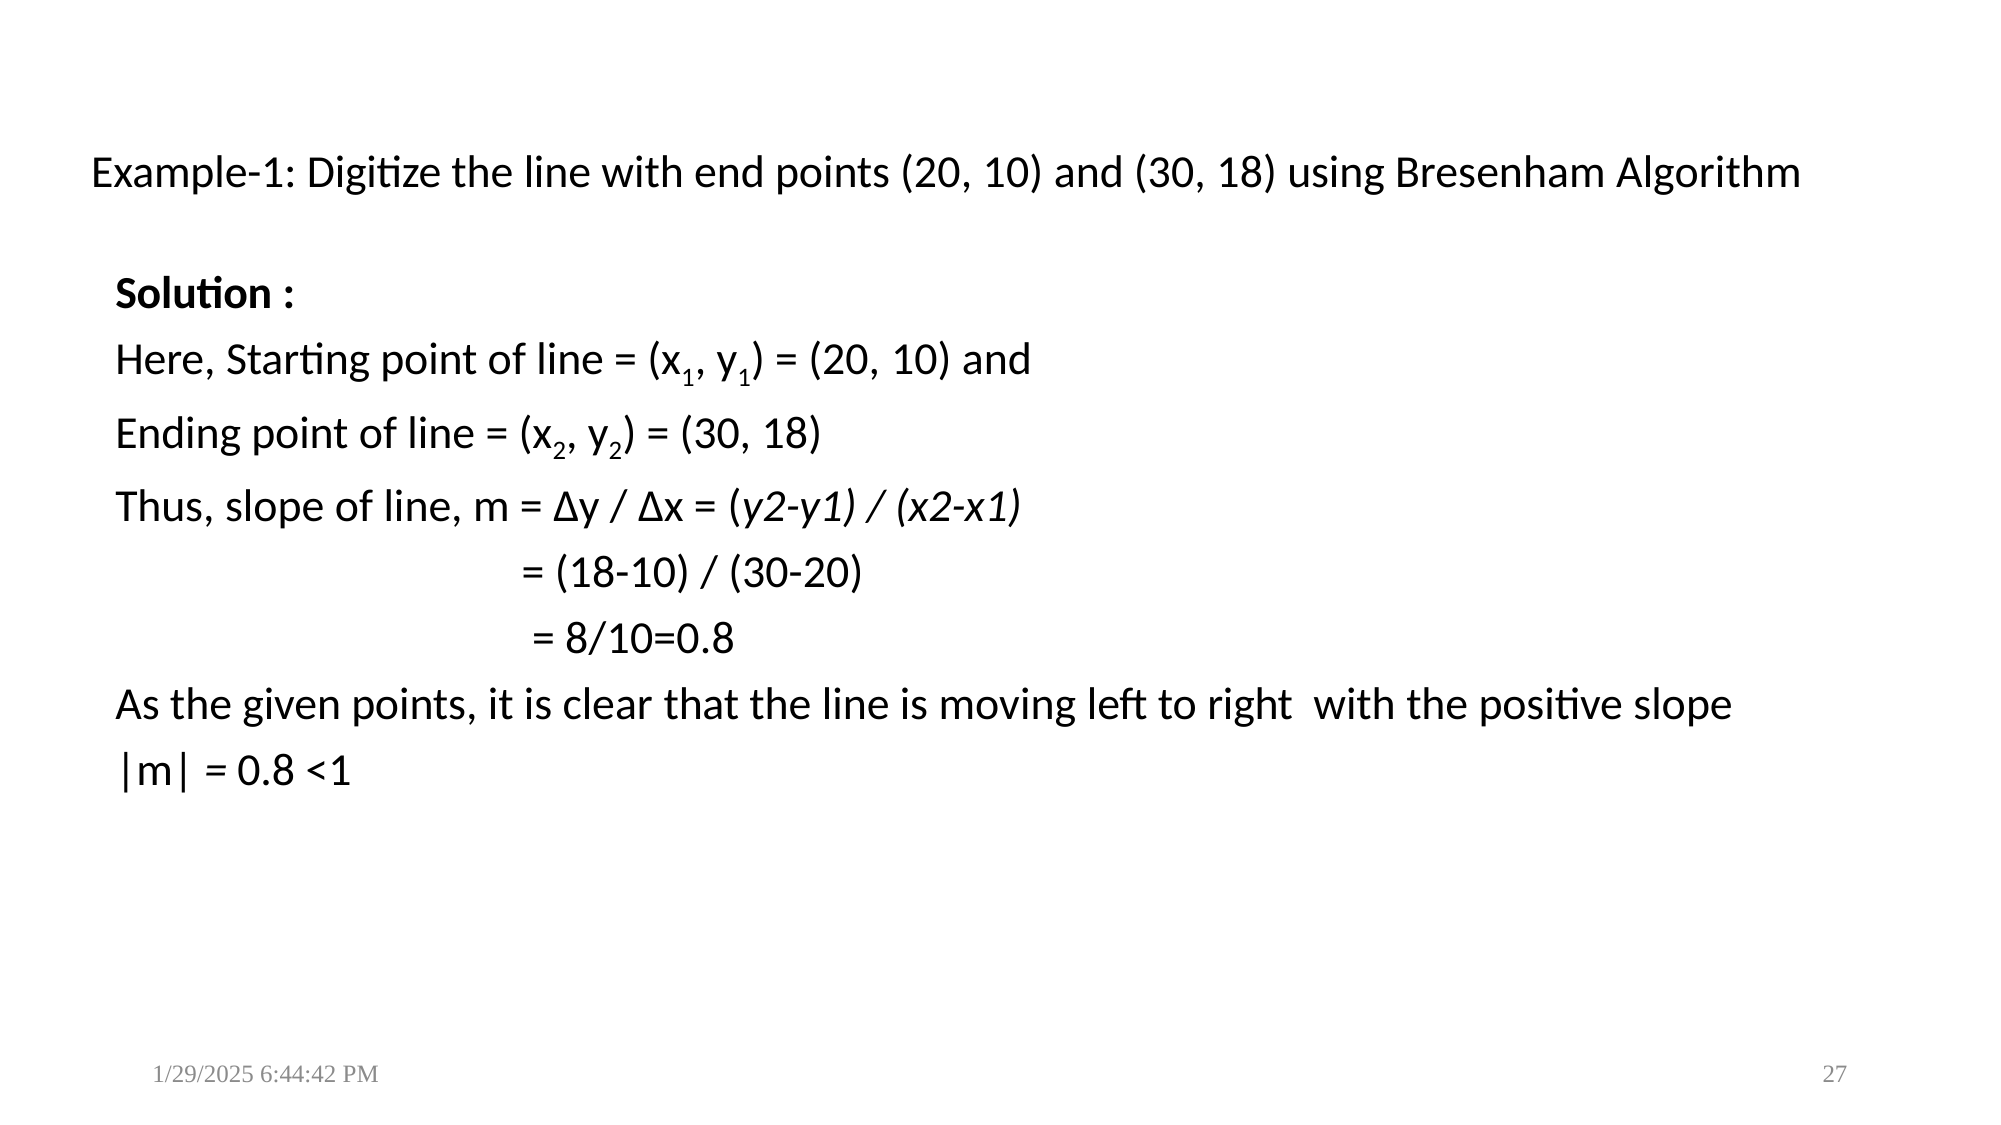

Example-1: Digitize the line with end points (20, 10) and (30, 18) using Bresenham Algorithm
Solution :
Here, Starting point of line = (x1, y1) = (20, 10) and
Ending point of line = (x2, y2) = (30, 18)
Thus, slope of line, m = Δy / Δx = (y2-y1) / (x2-x1)
= (18-10) / (30-20)
= 8/10=0.8
As the given points, it is clear that the line is moving left to right  with the positive slope
|m| = 0.8 <1
1/29/2025 6:44:42 PM
27